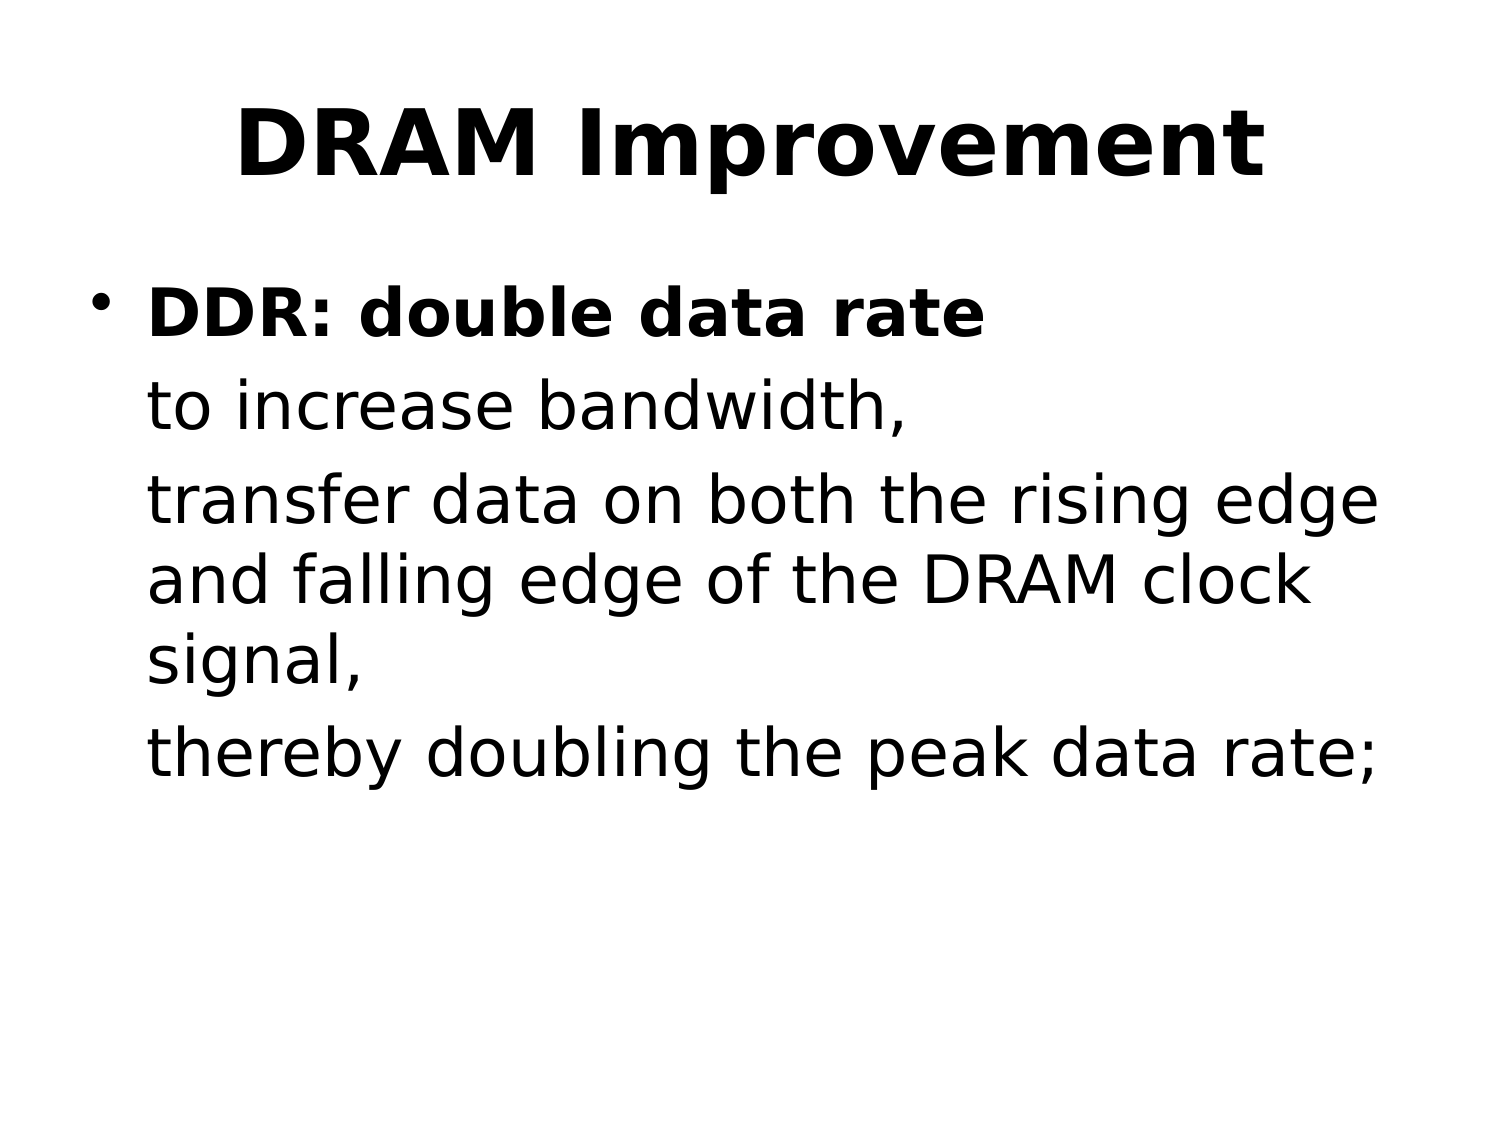

# DRAM Improvement
DDR: double data rate
	to increase bandwidth,
	transfer data on both the rising edge and falling edge of the DRAM clock signal,
	thereby doubling the peak data rate;